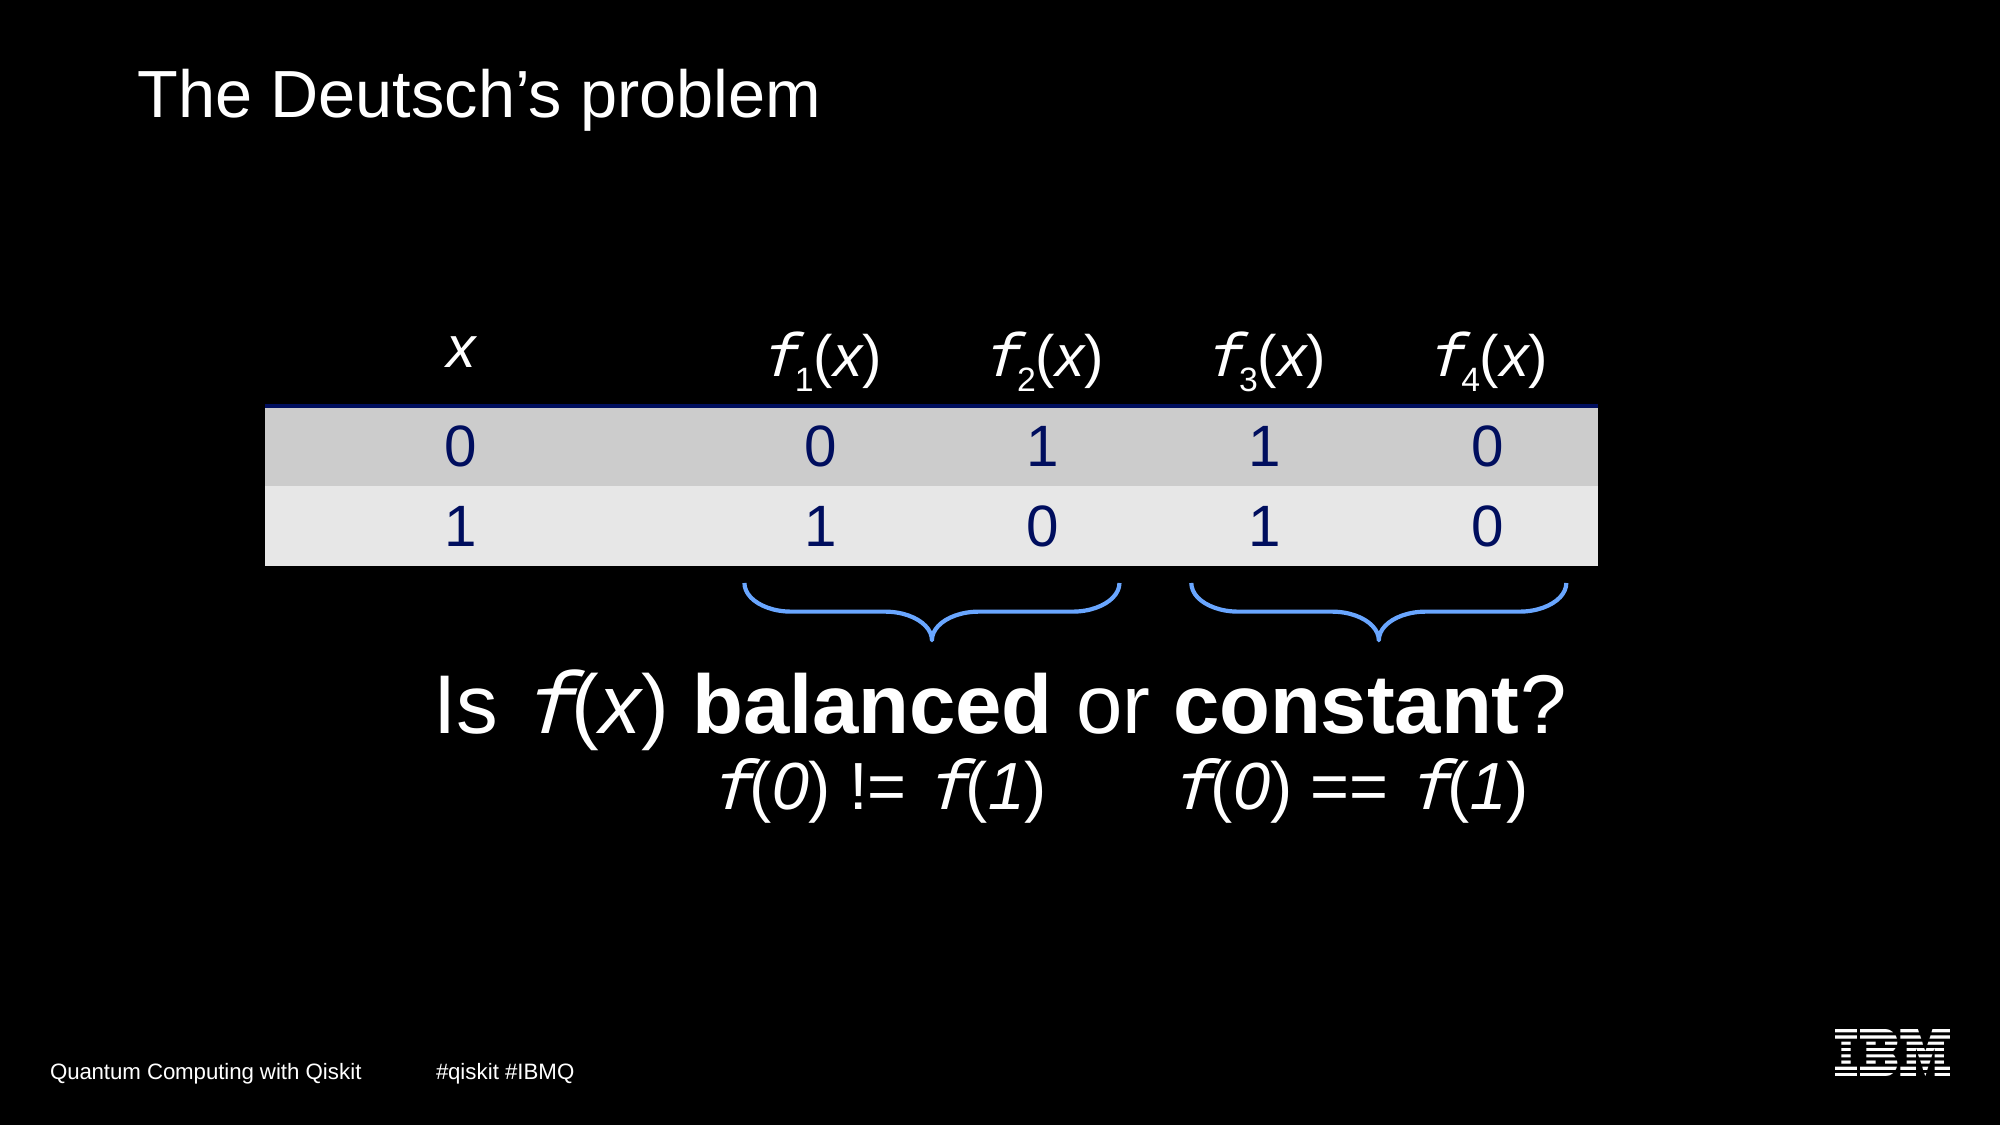

The Deutsch’s problem
| x |  | f1(x) | f2(x) | f3(x) | f4(x) |
| --- | --- | --- | --- | --- | --- |
| 0 |  | 0 | 1 | 1 | 0 |
| 1 |  | 1 | 0 | 1 | 0 |

Is f(x) balanced or constant?
f(0) != f(1)
f(0) == f(1)
Quantum Computing with Qiskit            #qiskit #IBMQ